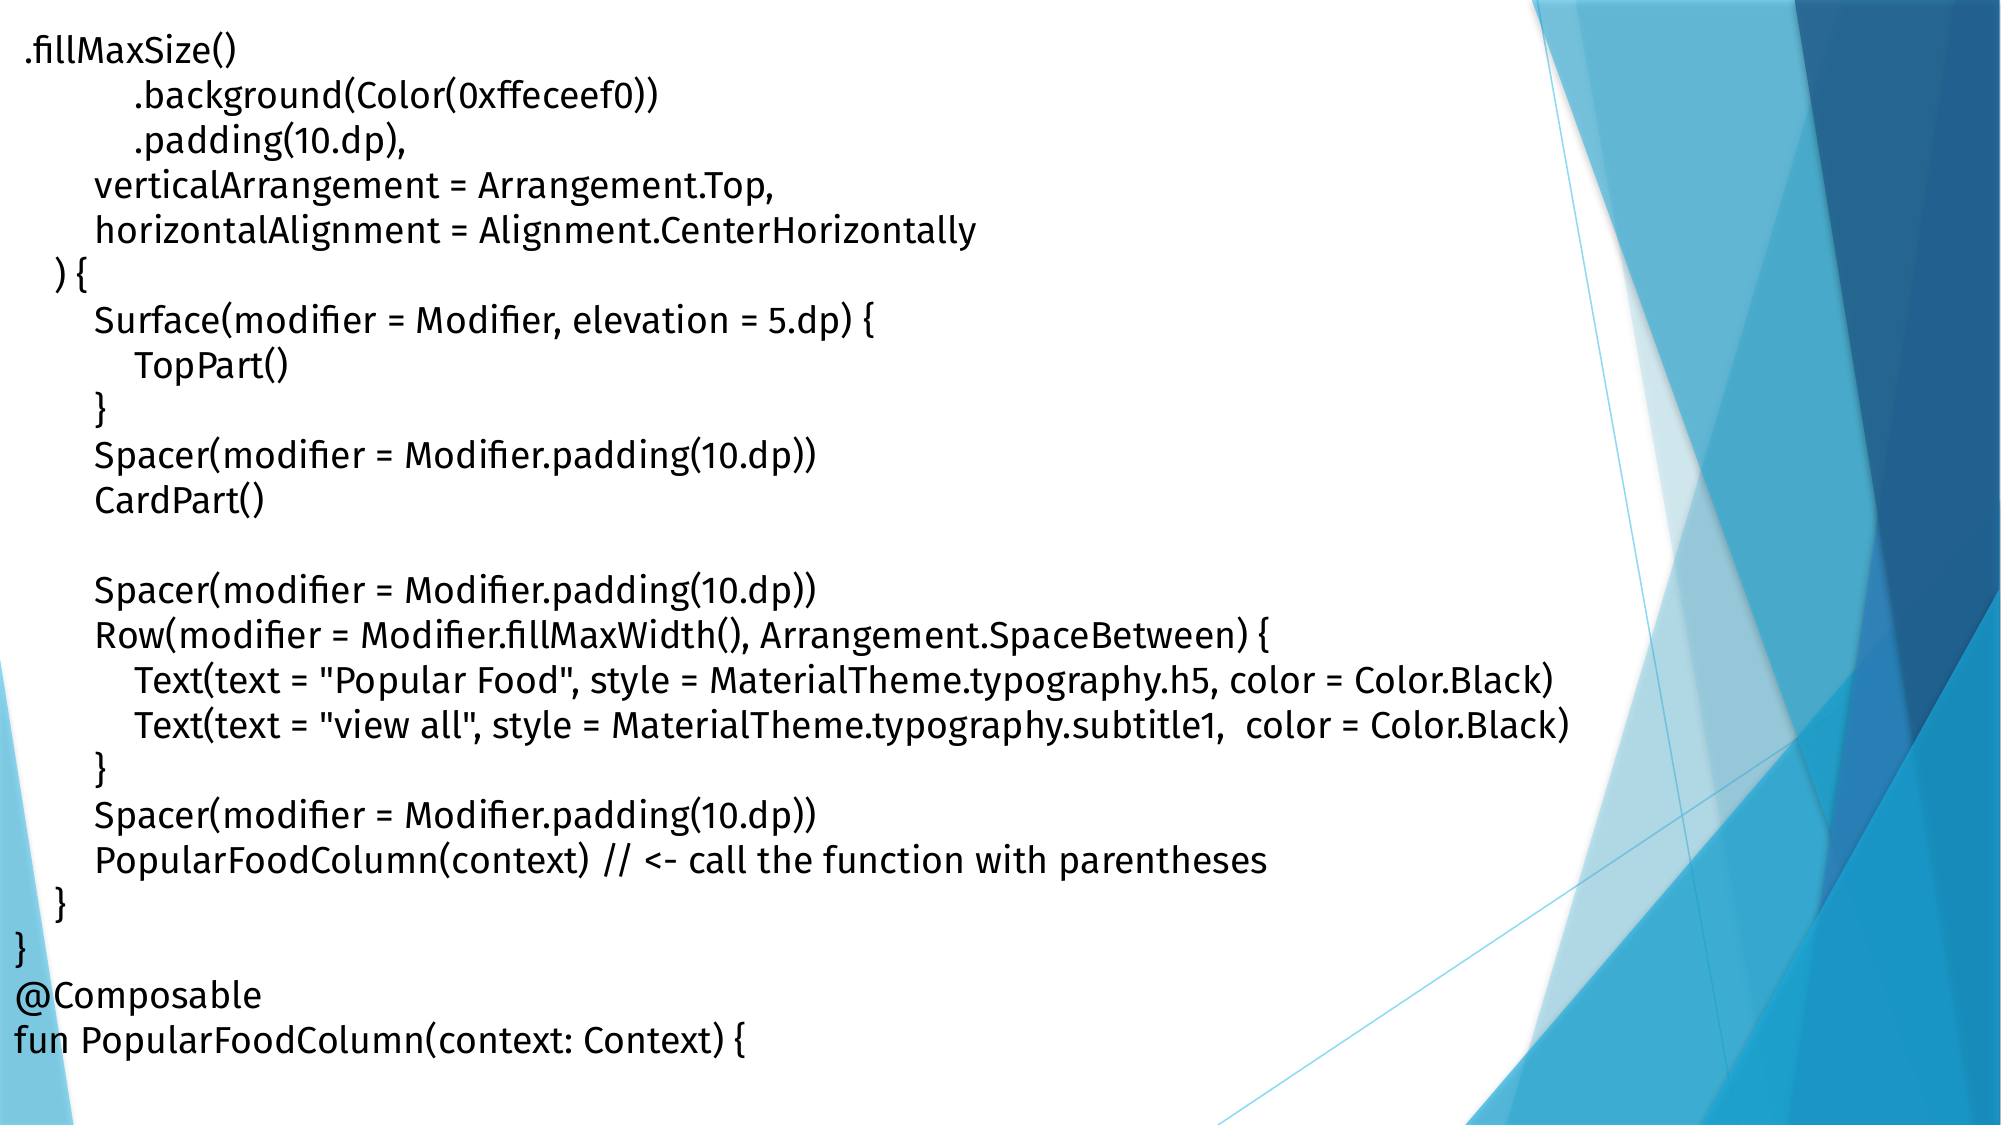

.fillMaxSize()
            .background(Color(0xffeceef0))
            .padding(10.dp),
        verticalArrangement = Arrangement.Top,
        horizontalAlignment = Alignment.CenterHorizontally
    ) {
        Surface(modifier = Modifier, elevation = 5.dp) {
            TopPart()
        }
        Spacer(modifier = Modifier.padding(10.dp))
        CardPart()

        Spacer(modifier = Modifier.padding(10.dp))
        Row(modifier = Modifier.fillMaxWidth(), Arrangement.SpaceBetween) {
            Text(text = "Popular Food", style = MaterialTheme.typography.h5, color = Color.Black)
            Text(text = "view all", style = MaterialTheme.typography.subtitle1,  color = Color.Black)
        }
        Spacer(modifier = Modifier.padding(10.dp))
        PopularFoodColumn(context) // <- call the function with parentheses
    }
}
@Composable
fun PopularFoodColumn(context: Context) {